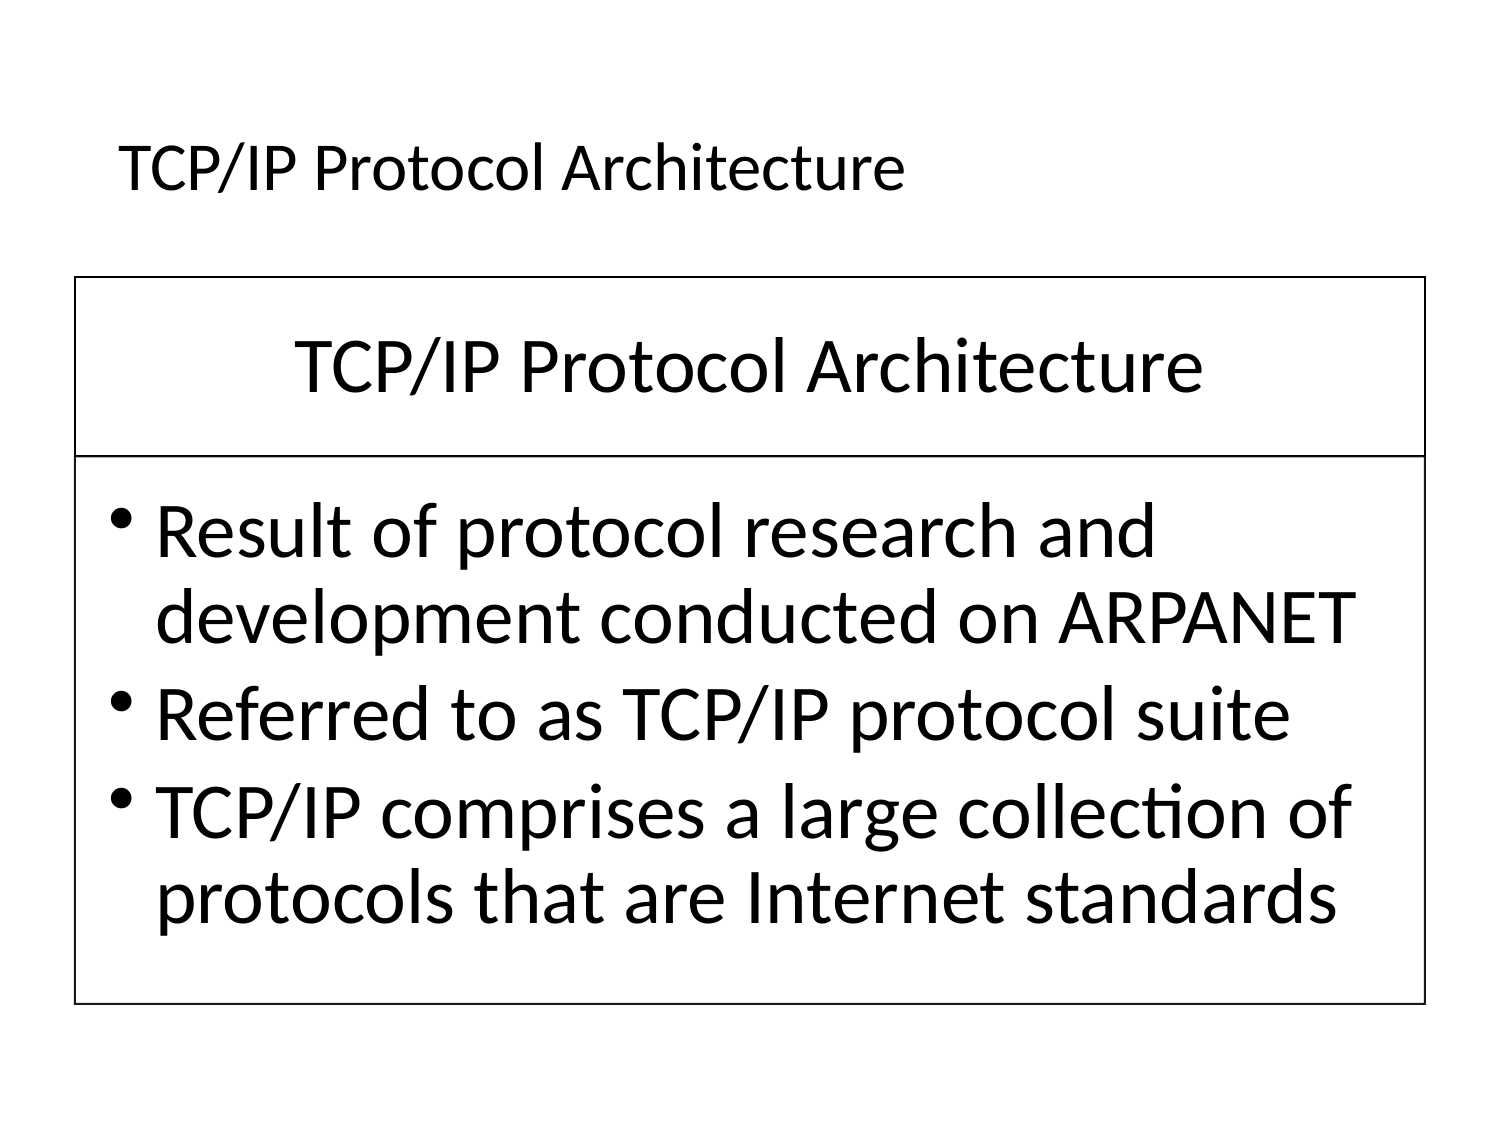

# TCP/IP Protocol Architecture
TCP/IP Protocol Architecture
Result of protocol research and development conducted on ARPANET
Referred to as TCP/IP protocol suite
TCP/IP comprises a large collection of protocols that are Internet standards